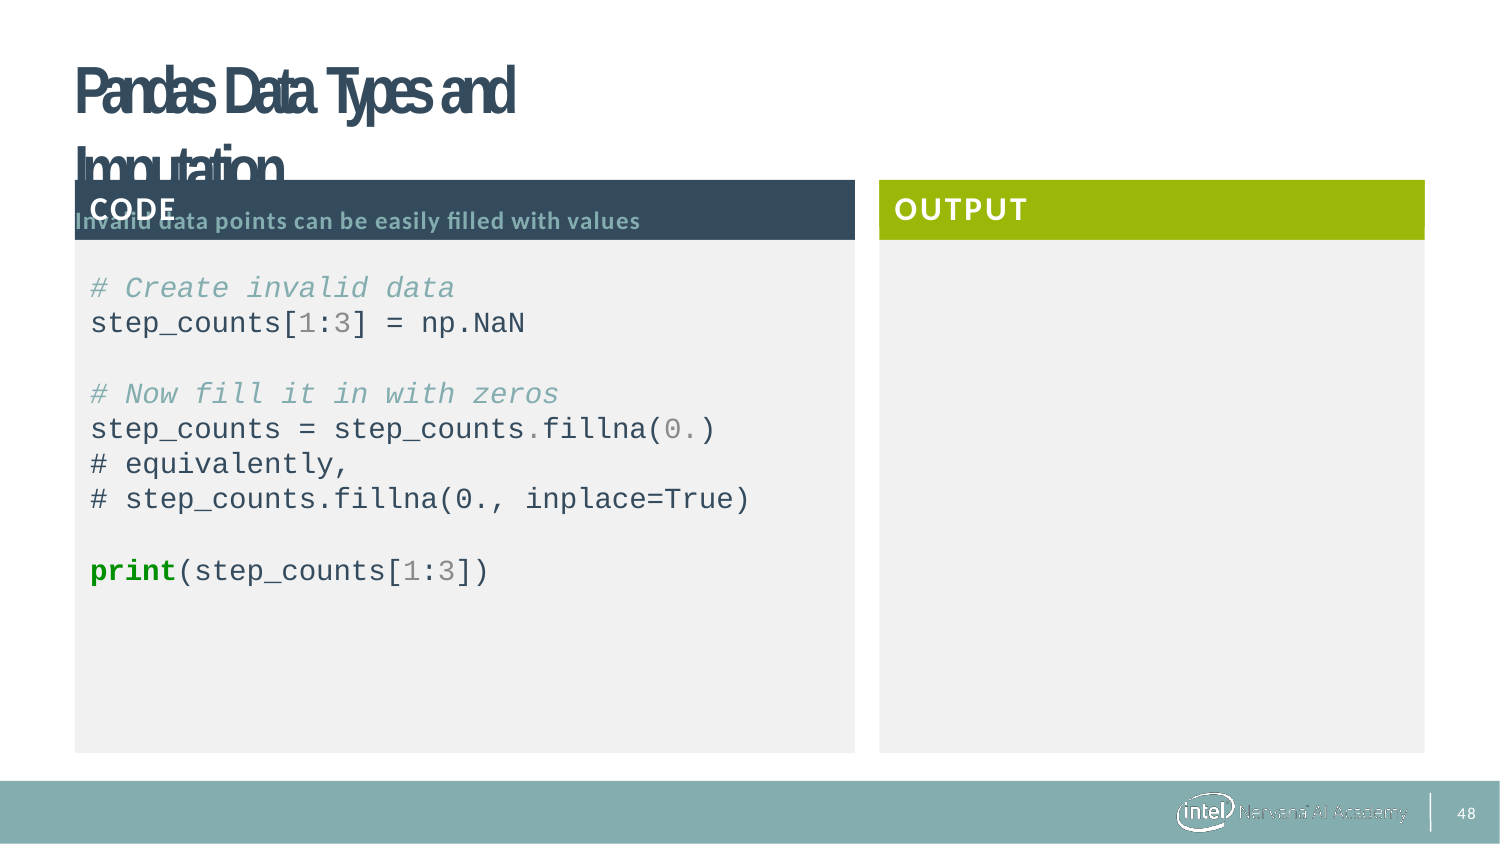

# Pandas Data Types and Imputation
Invalid data points can be easily filled with values

OUTPUT
CODE

# Create invalid data
step_counts[1:3] = np.NaN

# Now fill it in with zeros
step_counts = step_counts.fillna(0.)
# equivalently,
# step_counts.fillna(0., inplace=True)

print(step_counts[1:3])

48